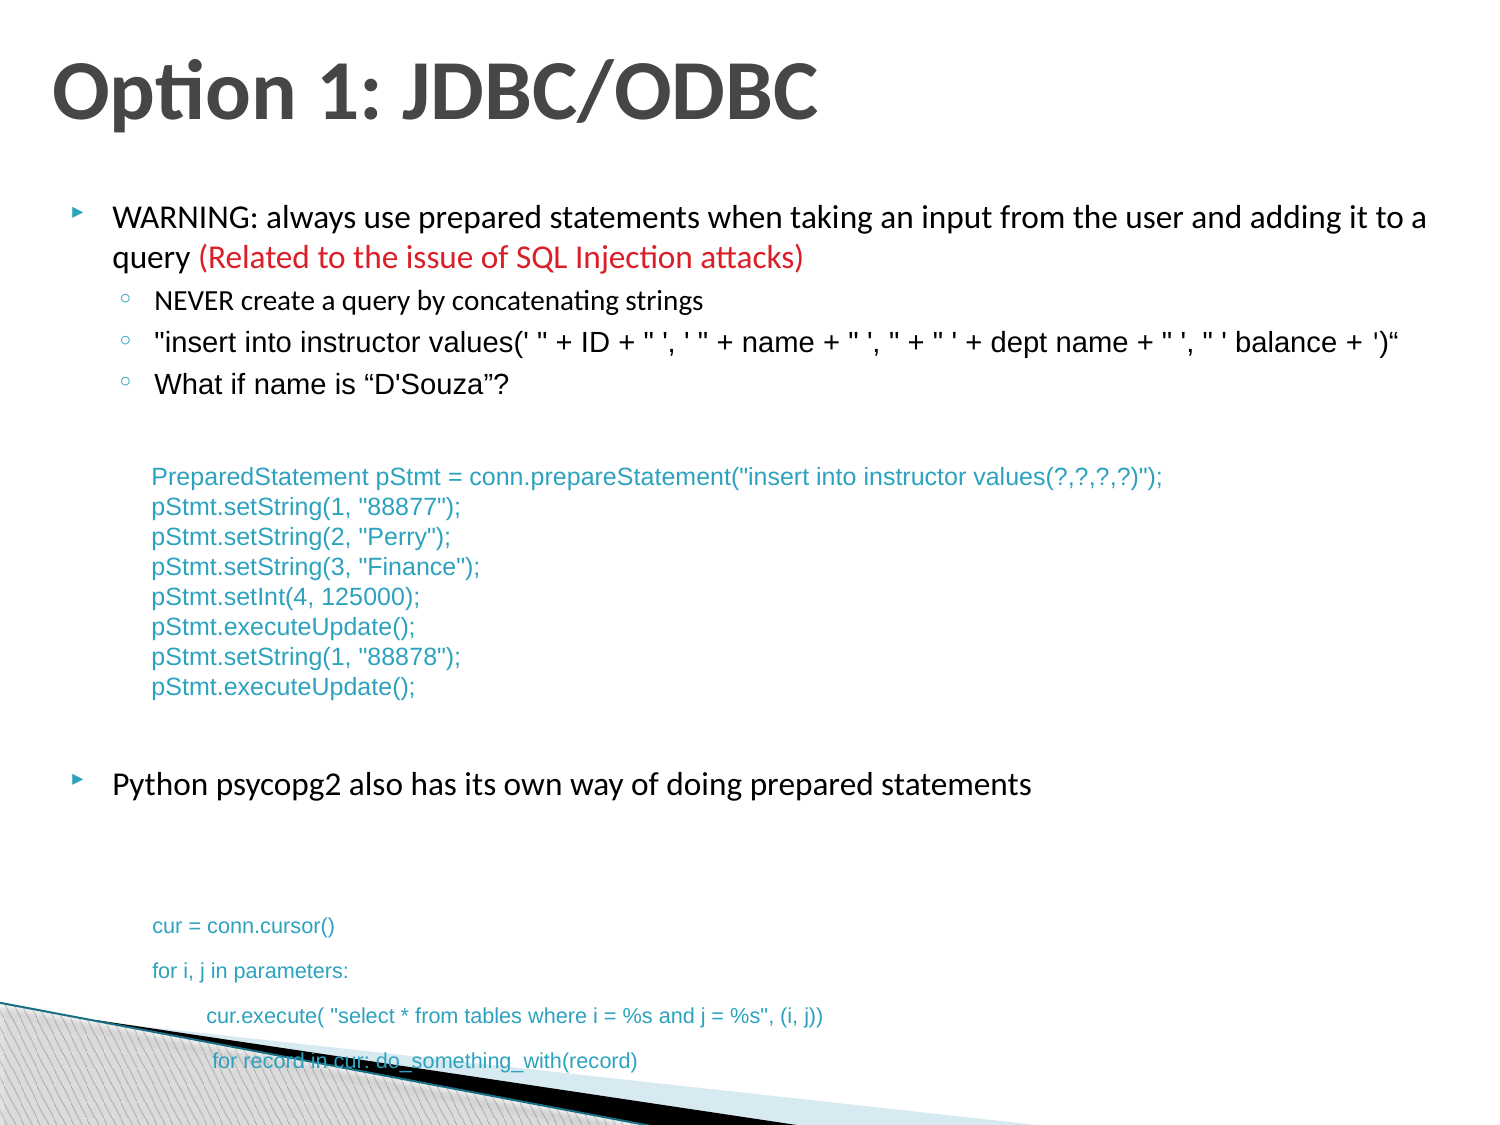

# Option 1: JDBC/ODBC
WARNING: always use prepared statements when taking an input from the user and adding it to a query (Related to the issue of SQL Injection attacks)
NEVER create a query by concatenating strings
"insert into instructor values(' " + ID + " ', ' " + name + " ', " + " ' + dept name + " ', " ' balance + ')“
What if name is “D'Souza”?

PreparedStatement pStmt = conn.prepareStatement("insert into instructor values(?,?,?,?)");
pStmt.setString(1, "88877");
pStmt.setString(2, "Perry");
pStmt.setString(3, "Finance");
pStmt.setInt(4, 125000);
pStmt.executeUpdate();
pStmt.setString(1, "88878");
pStmt.executeUpdate();

Python psycopg2 also has its own way of doing prepared statements
cur = conn.cursor()
for i, j in parameters:
         cur.execute( "select * from tables where i = %s and j = %s", (i, j))
          for record in cur: do_something_with(record)